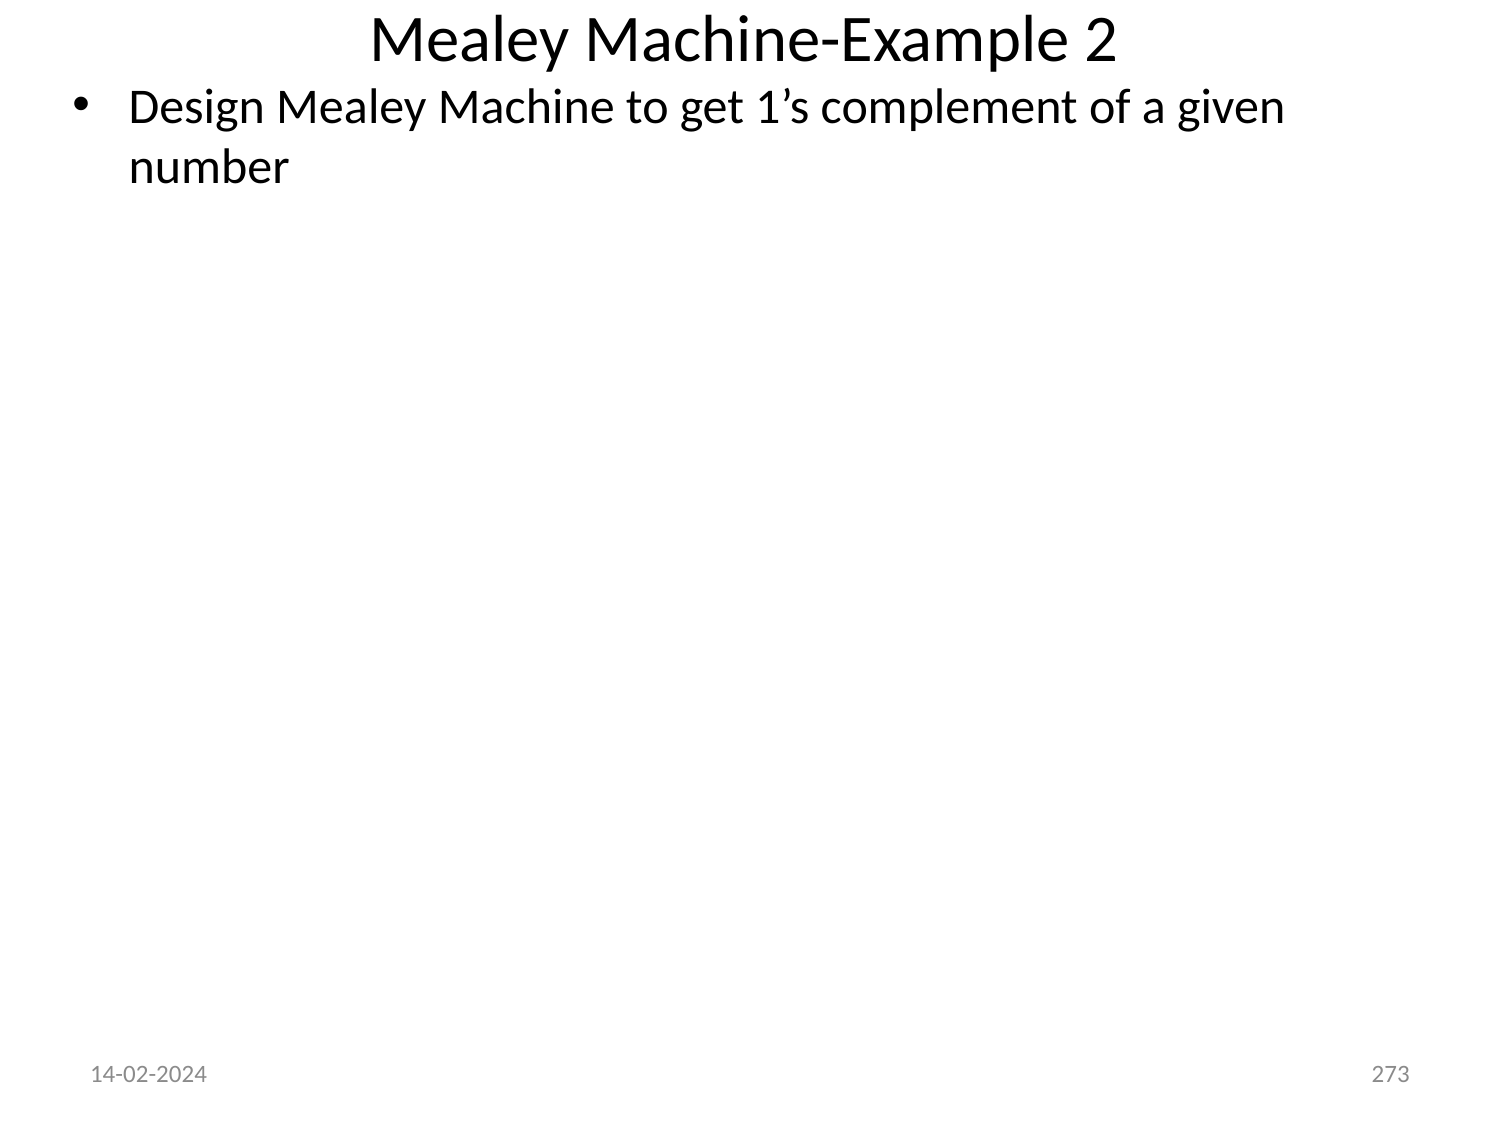

# Mealey Machine-Example 2
Design Mealey Machine to get 1’s complement of a given number

14-02-2024
273